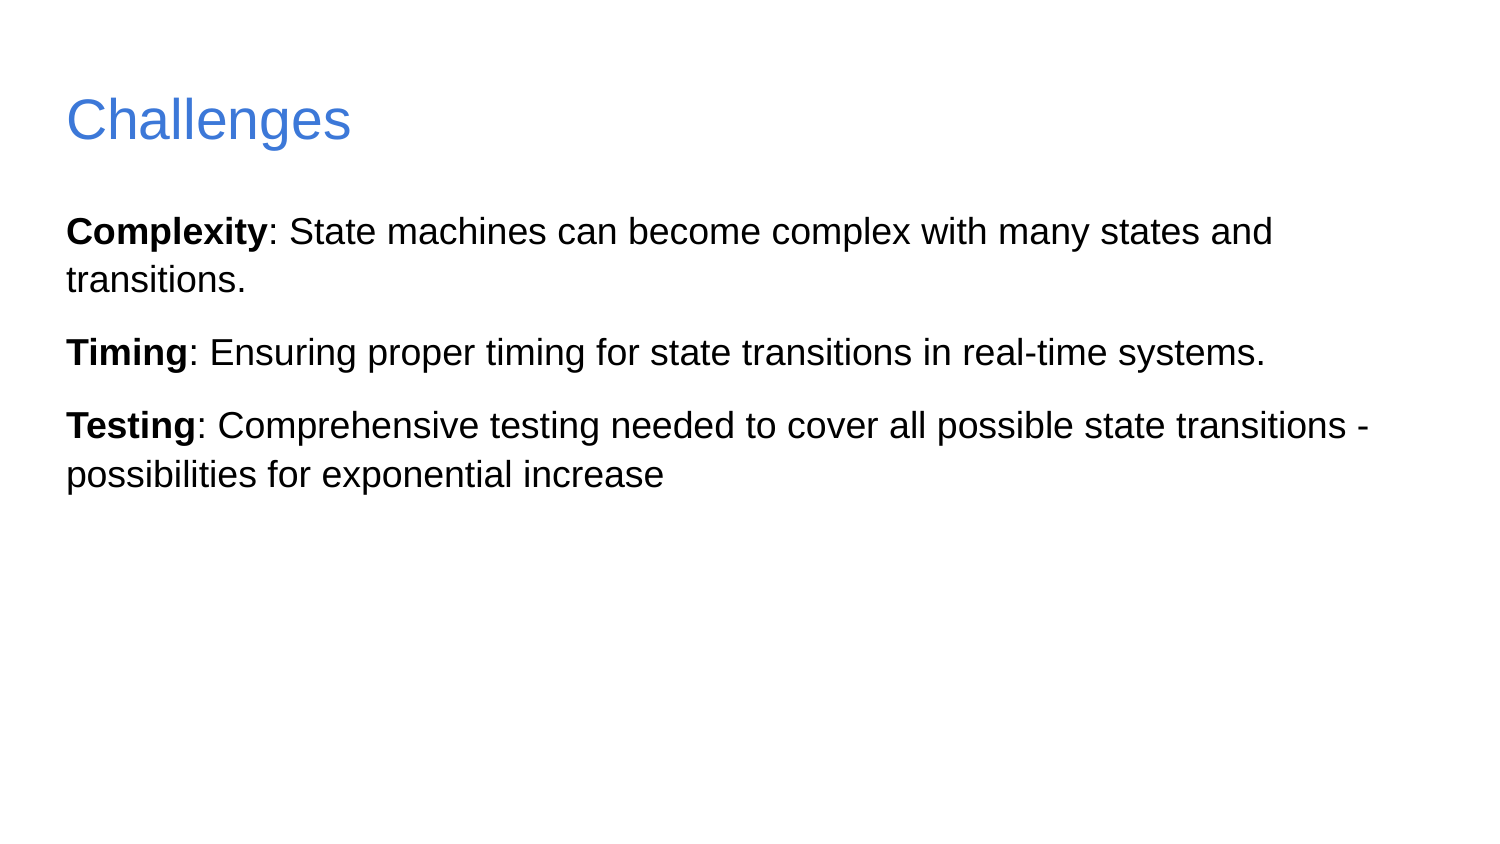

# Challenges
Complexity: State machines can become complex with many states and transitions.
Timing: Ensuring proper timing for state transitions in real-time systems.
Testing: Comprehensive testing needed to cover all possible state transitions - possibilities for exponential increase